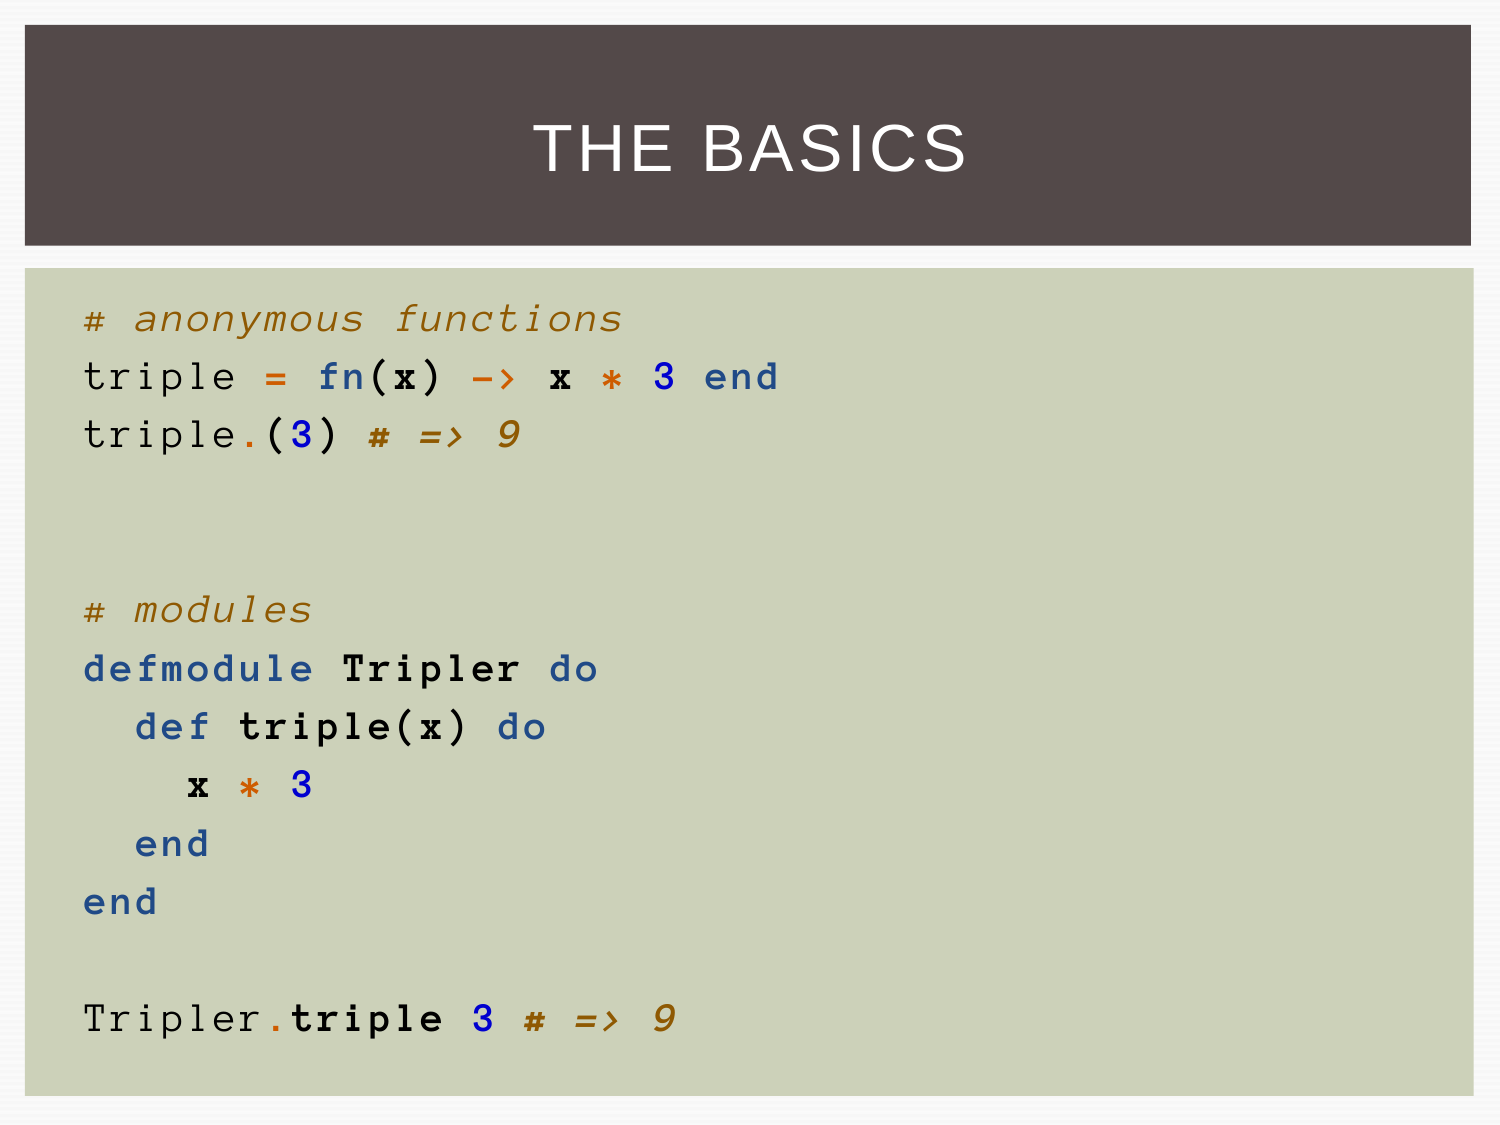

# The BASICS
# anonymous functions
triple = fn(x) -> x * 3 end
triple.(3) # => 9

# modules
defmodule Tripler do
  def triple(x) do
    x * 3
  end
end

Tripler.triple 3 # => 9